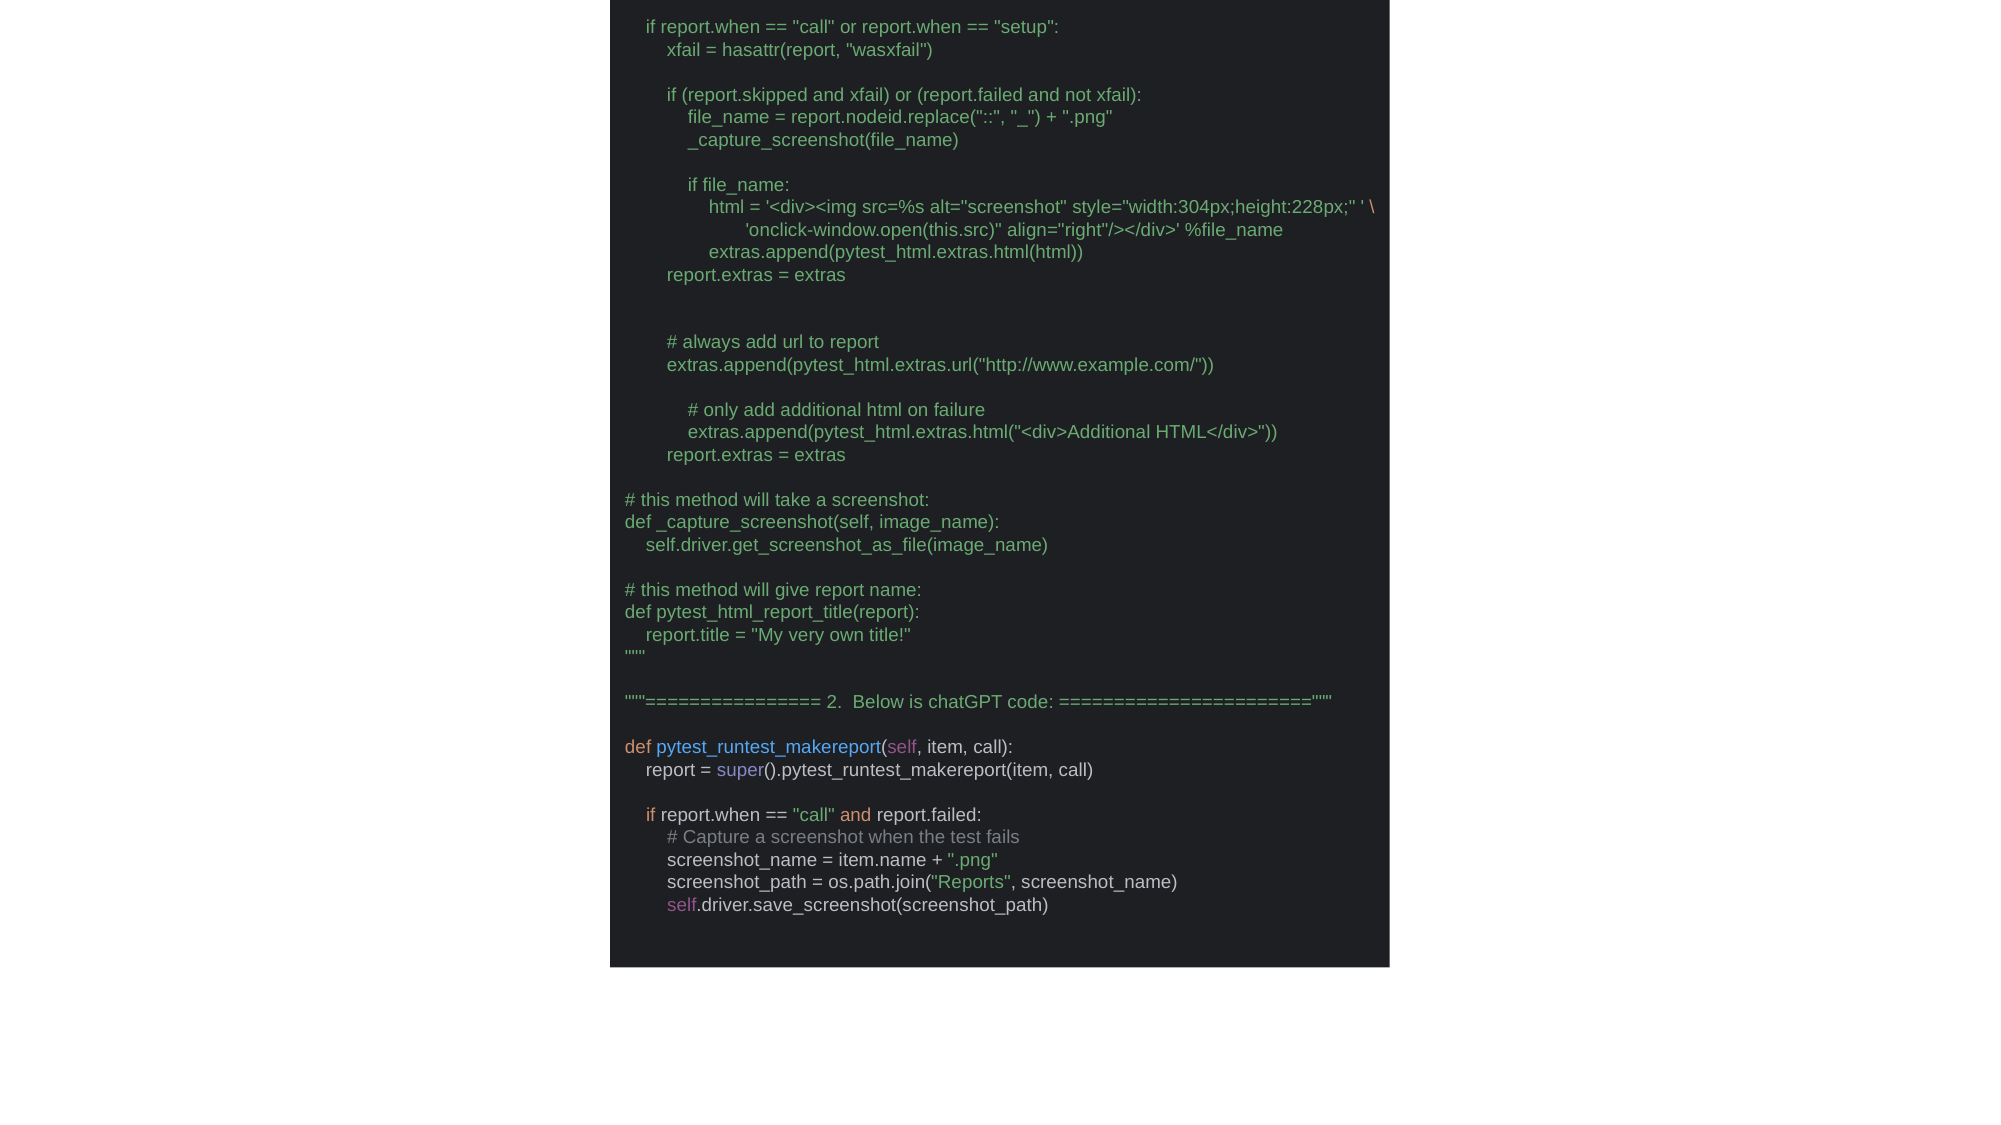

"""===== modified youtube code with chatgpt suggestion: ====="""
@pytest.hookimpl(hookwrapper=True)
def pytest_runtest_makereport(self, call):
    pytest_html = self.config.pluginmanager.getplugin('html')
    outcome = yield
    report = outcome.get_result()
    extras = getattr(report, "extras", [])
    if report.when == "call" or report.when == "setup":
        xfail = hasattr(report, "wasxfail")
        if (report.skipped and xfail) or (report.failed and not xfail):
            file_name = report.nodeid.replace("::", "_") + ".png"
            self._capture_screenshot(file_name)
            if file_name:
                # Corrected the HTML code to open the image in a new window
                html = ('<div><a href="{0}" target="_blank">'
                        '<img src="{0}" alt="screenshot" style="width:304px;height:228px;" />'
                        '</a></div>').format(file_name)
                extras.append(pytest_html.extras.html(html))
                print(extras)
    #report.extras = extras
def _capture_screenshot(self, image_name):
    self.driver.get_screenshot_as_file(image_name)
def pytest_html_reprot_title(self, report):
    report.title = "Automation Report"
"""===== 1.  https://youtu.be/MM6axmqAKWM?si=dMGNCDthimlNJAkj code: ====="""
"""
@pytest.hookimpl(hookwrapper=True)
def pytest_runtest_makereport(item, call):
    outcome = yield
    report = outcome.get_result()
    extras = getattr(report, "extras", [])
    if report.when == "call" or report.when == "setup":
        xfail = hasattr(report, "wasxfail")
        if (report.skipped and xfail) or (report.failed and not xfail):
            file_name = report.nodeid.replace("::", "_") + ".png"
            _capture_screenshot(file_name)
            if file_name:
                html = '<div><img src=%s alt="screenshot" style="width:304px;height:228px;" ' \
                       'onclick-window.open(this.src)" align="right"/></div>' %file_name
                extras.append(pytest_html.extras.html(html))
        report.extras = extras
        # always add url to report
        extras.append(pytest_html.extras.url("http://www.example.com/"))
            # only add additional html on failure
            extras.append(pytest_html.extras.html("<div>Additional HTML</div>"))
        report.extras = extras
# this method will take a screenshot:
def _capture_screenshot(self, image_name):
    self.driver.get_screenshot_as_file(image_name)
# this method will give report name:
def pytest_html_report_title(report):
    report.title = "My very own title!"
"""
"""================ 2.  Below is chatGPT code: ======================="""
def pytest_runtest_makereport(self, item, call):
    report = super().pytest_runtest_makereport(item, call)
    if report.when == "call" and report.failed:
        # Capture a screenshot when the test fails
        screenshot_name = item.name + ".png"
        screenshot_path = os.path.join("Reports", screenshot_name)
        self.driver.save_screenshot(screenshot_path)